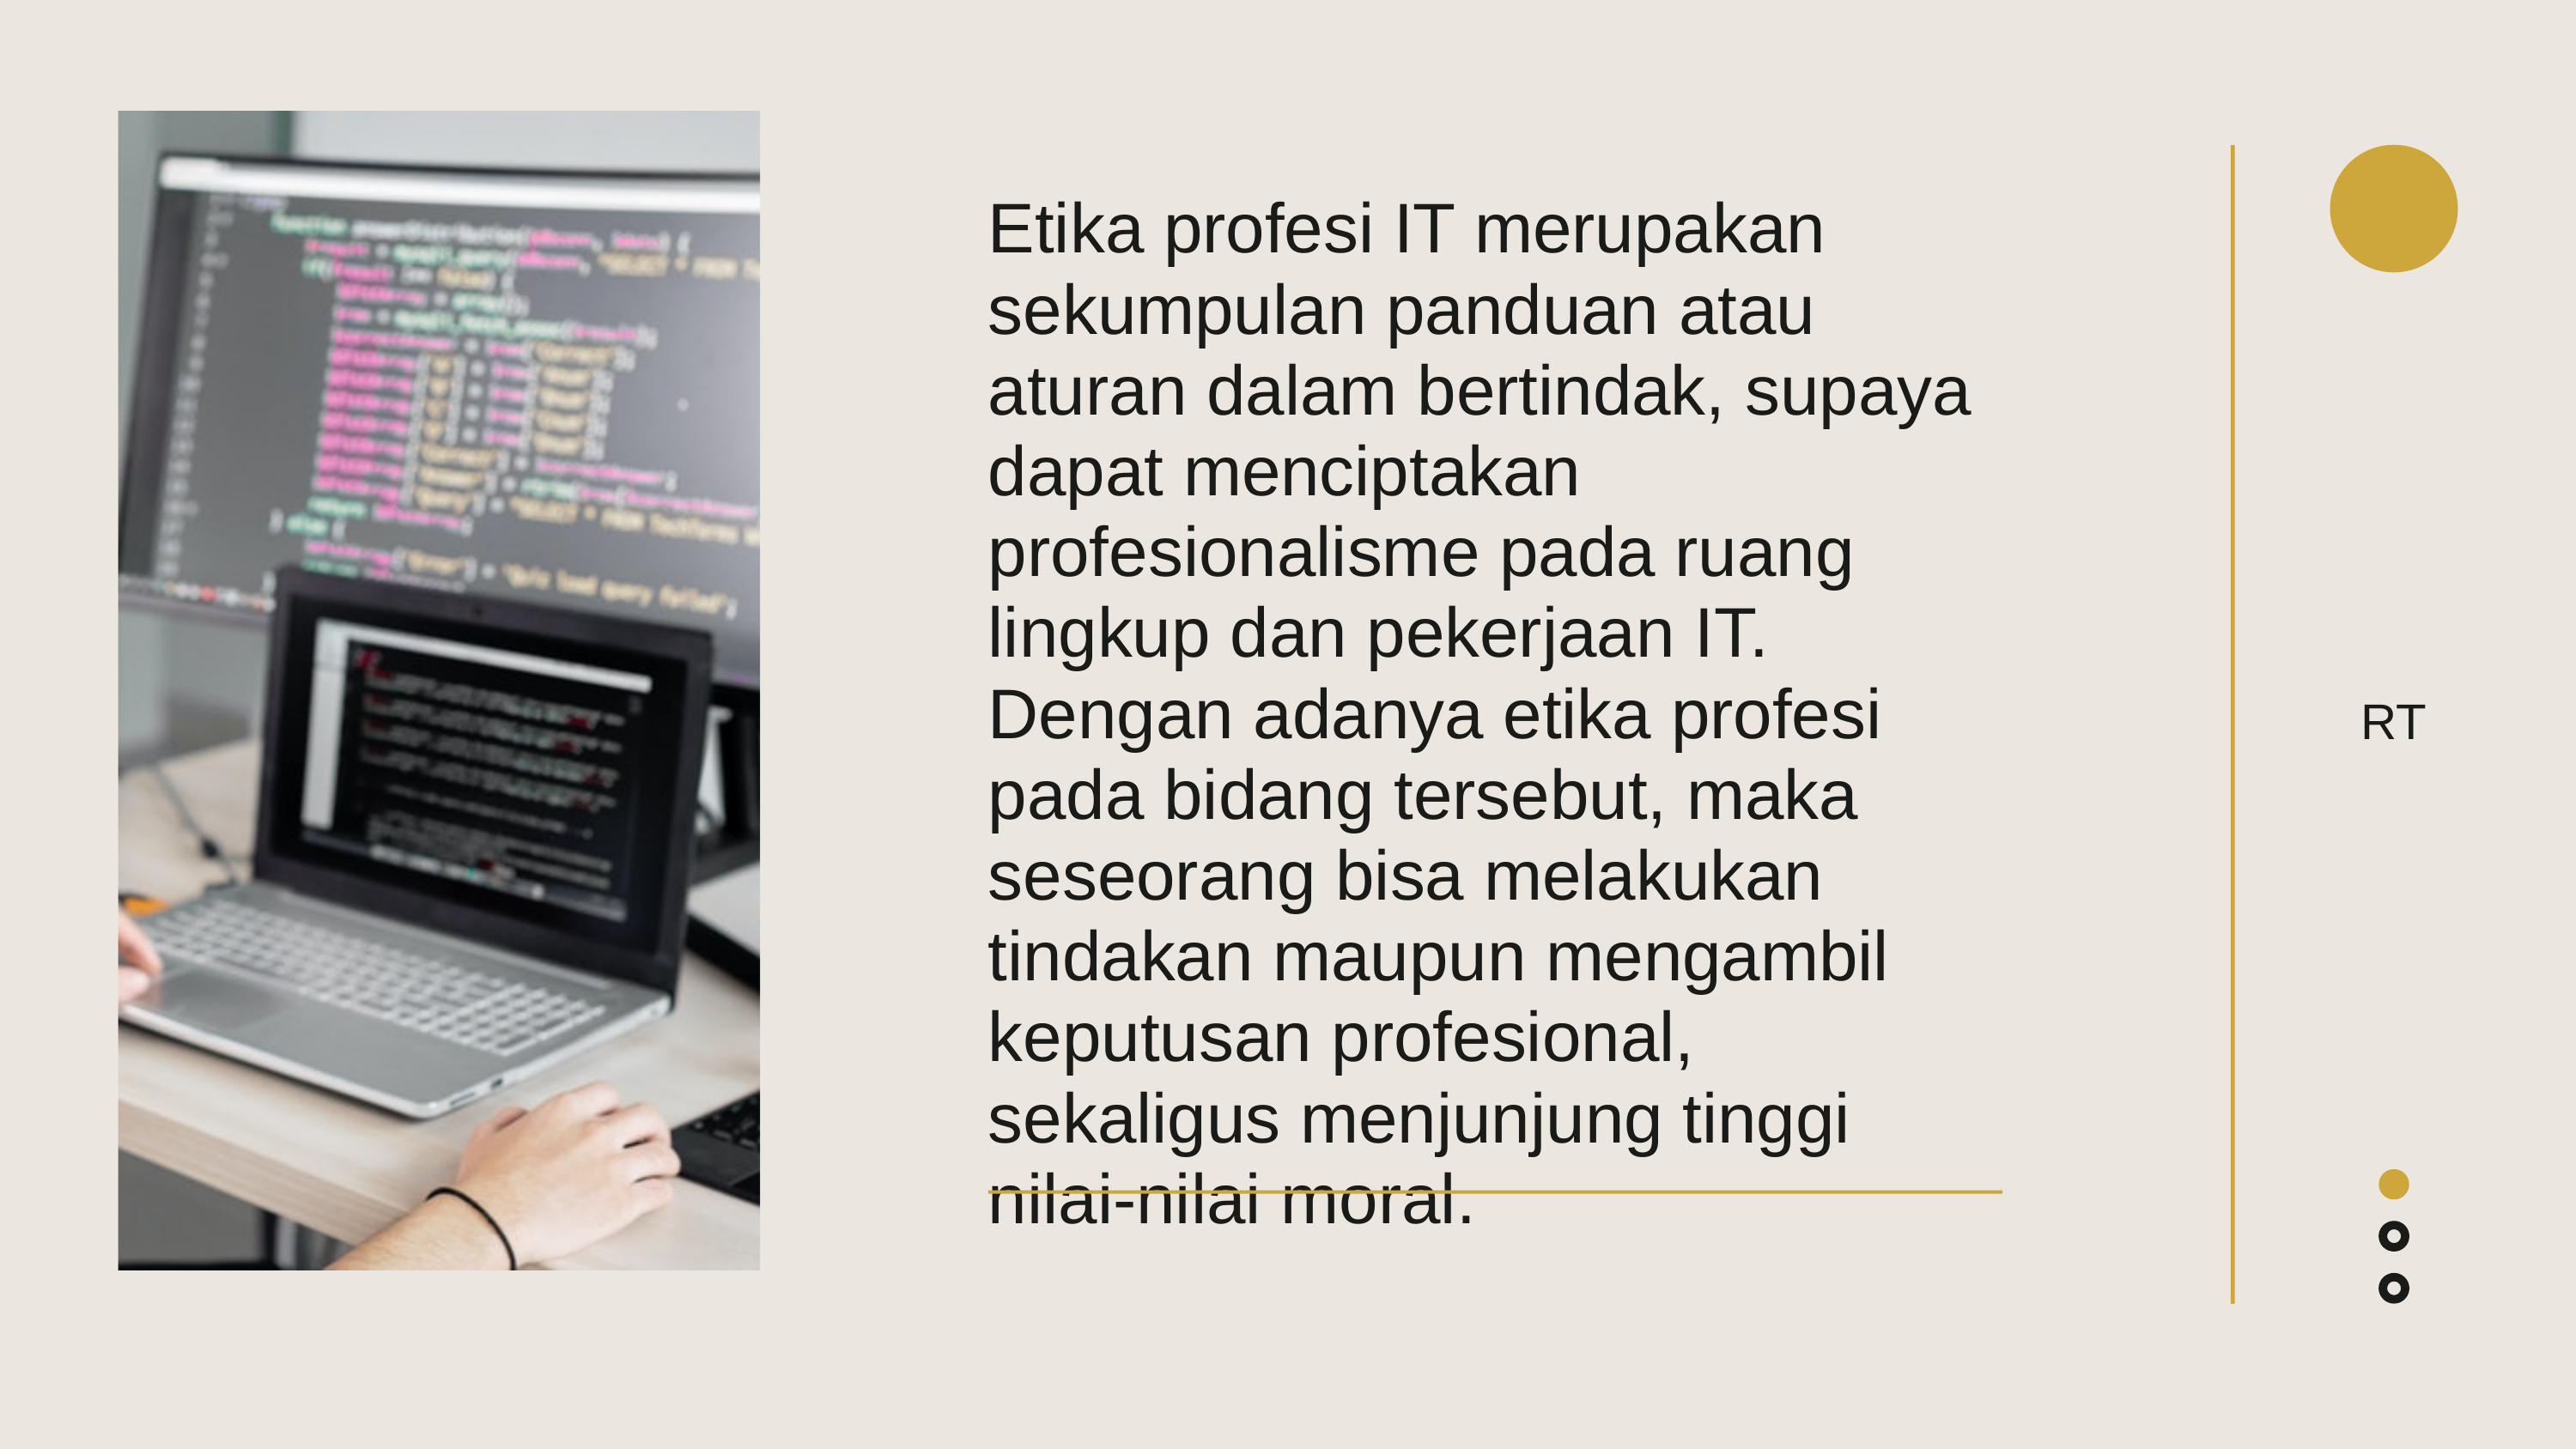

Etika profesi IT merupakan sekumpulan panduan atau aturan dalam bertindak, supaya dapat menciptakan profesionalisme pada ruang lingkup dan pekerjaan IT. Dengan adanya etika profesi pada bidang tersebut, maka seseorang bisa melakukan tindakan maupun mengambil keputusan profesional, sekaligus menjunjung tinggi nilai-nilai moral.

RT